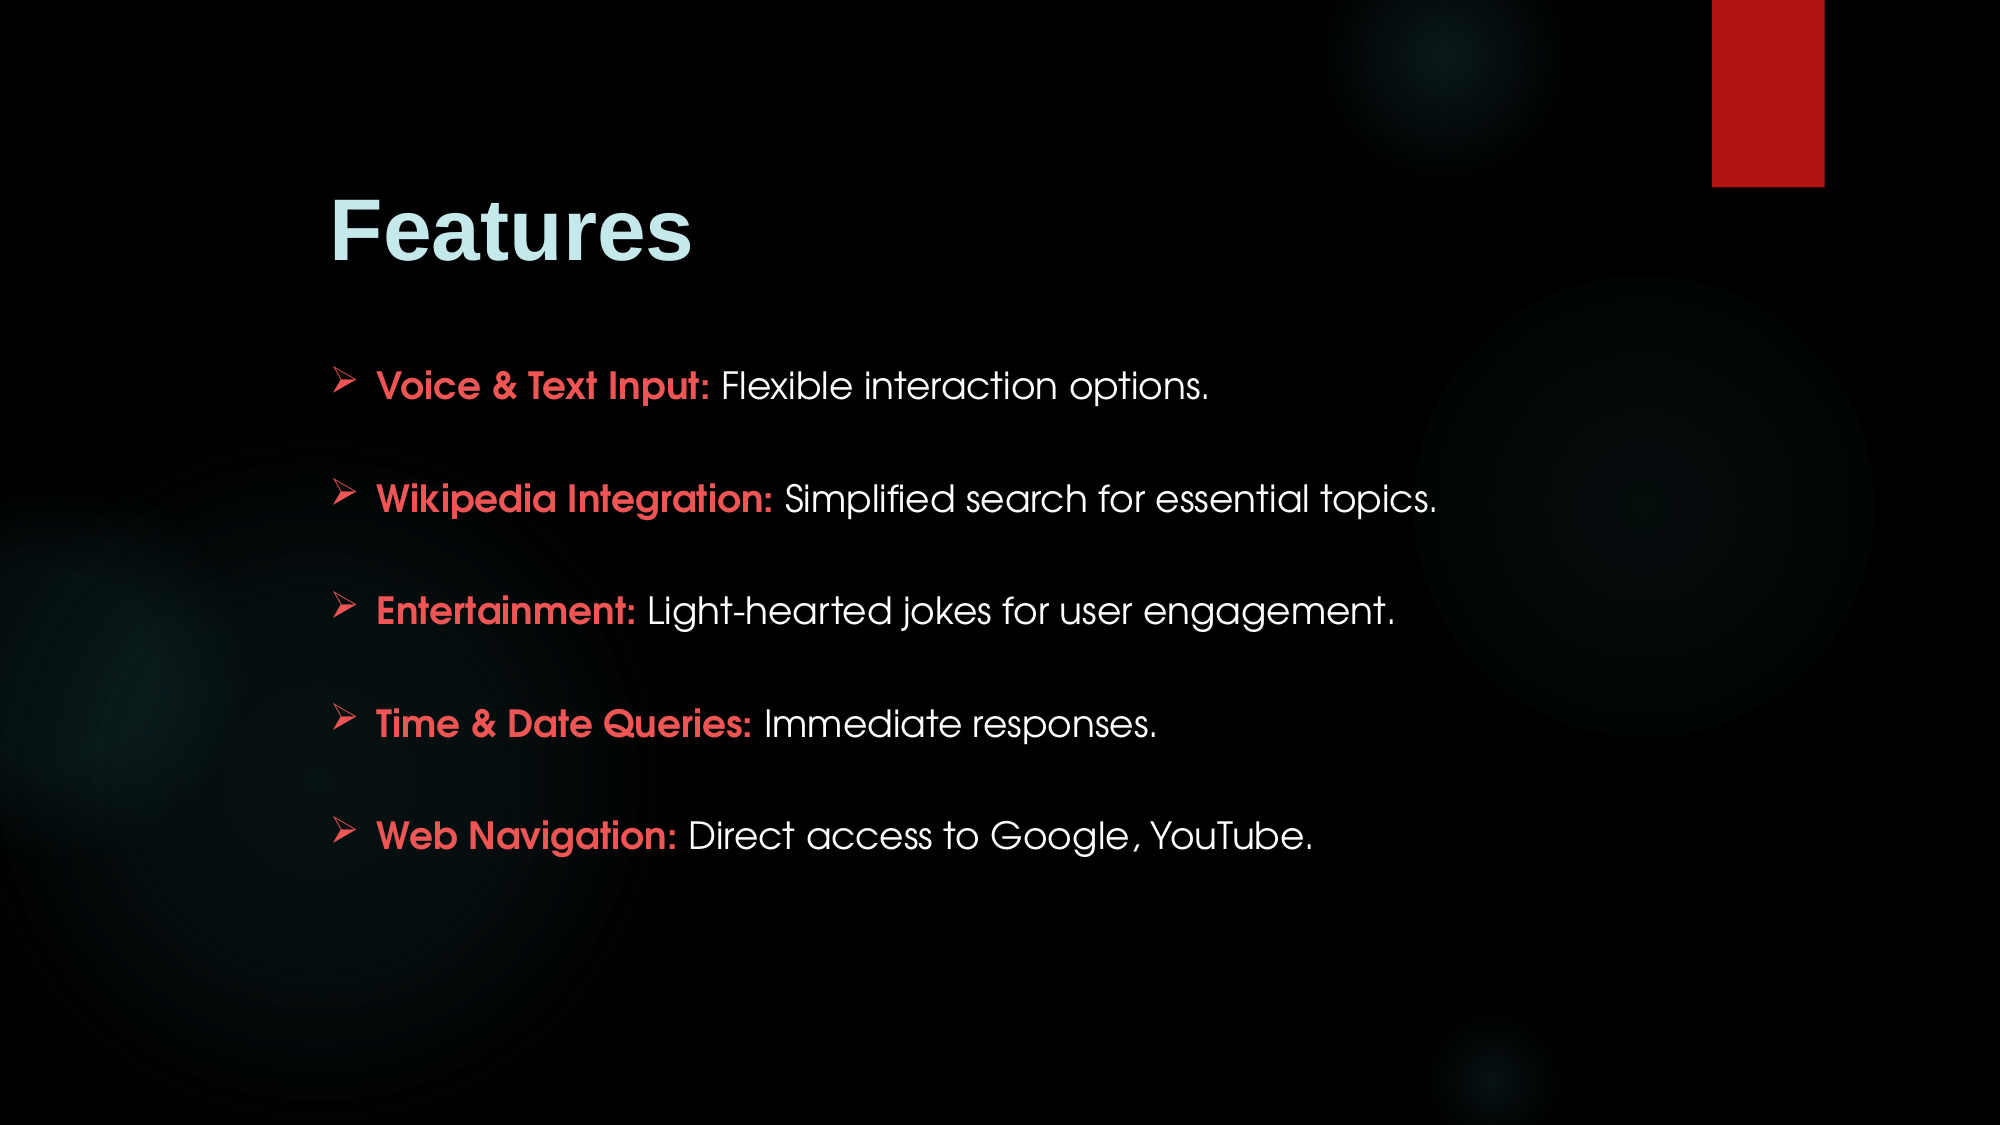

Features
Voice & Text Input: Flexible interaction options.
Wikipedia Integration: Simplified search for essential topics.
Entertainment: Light-hearted jokes for user engagement.
Time & Date Queries: Immediate responses.
Web Navigation: Direct access to Google, YouTube.